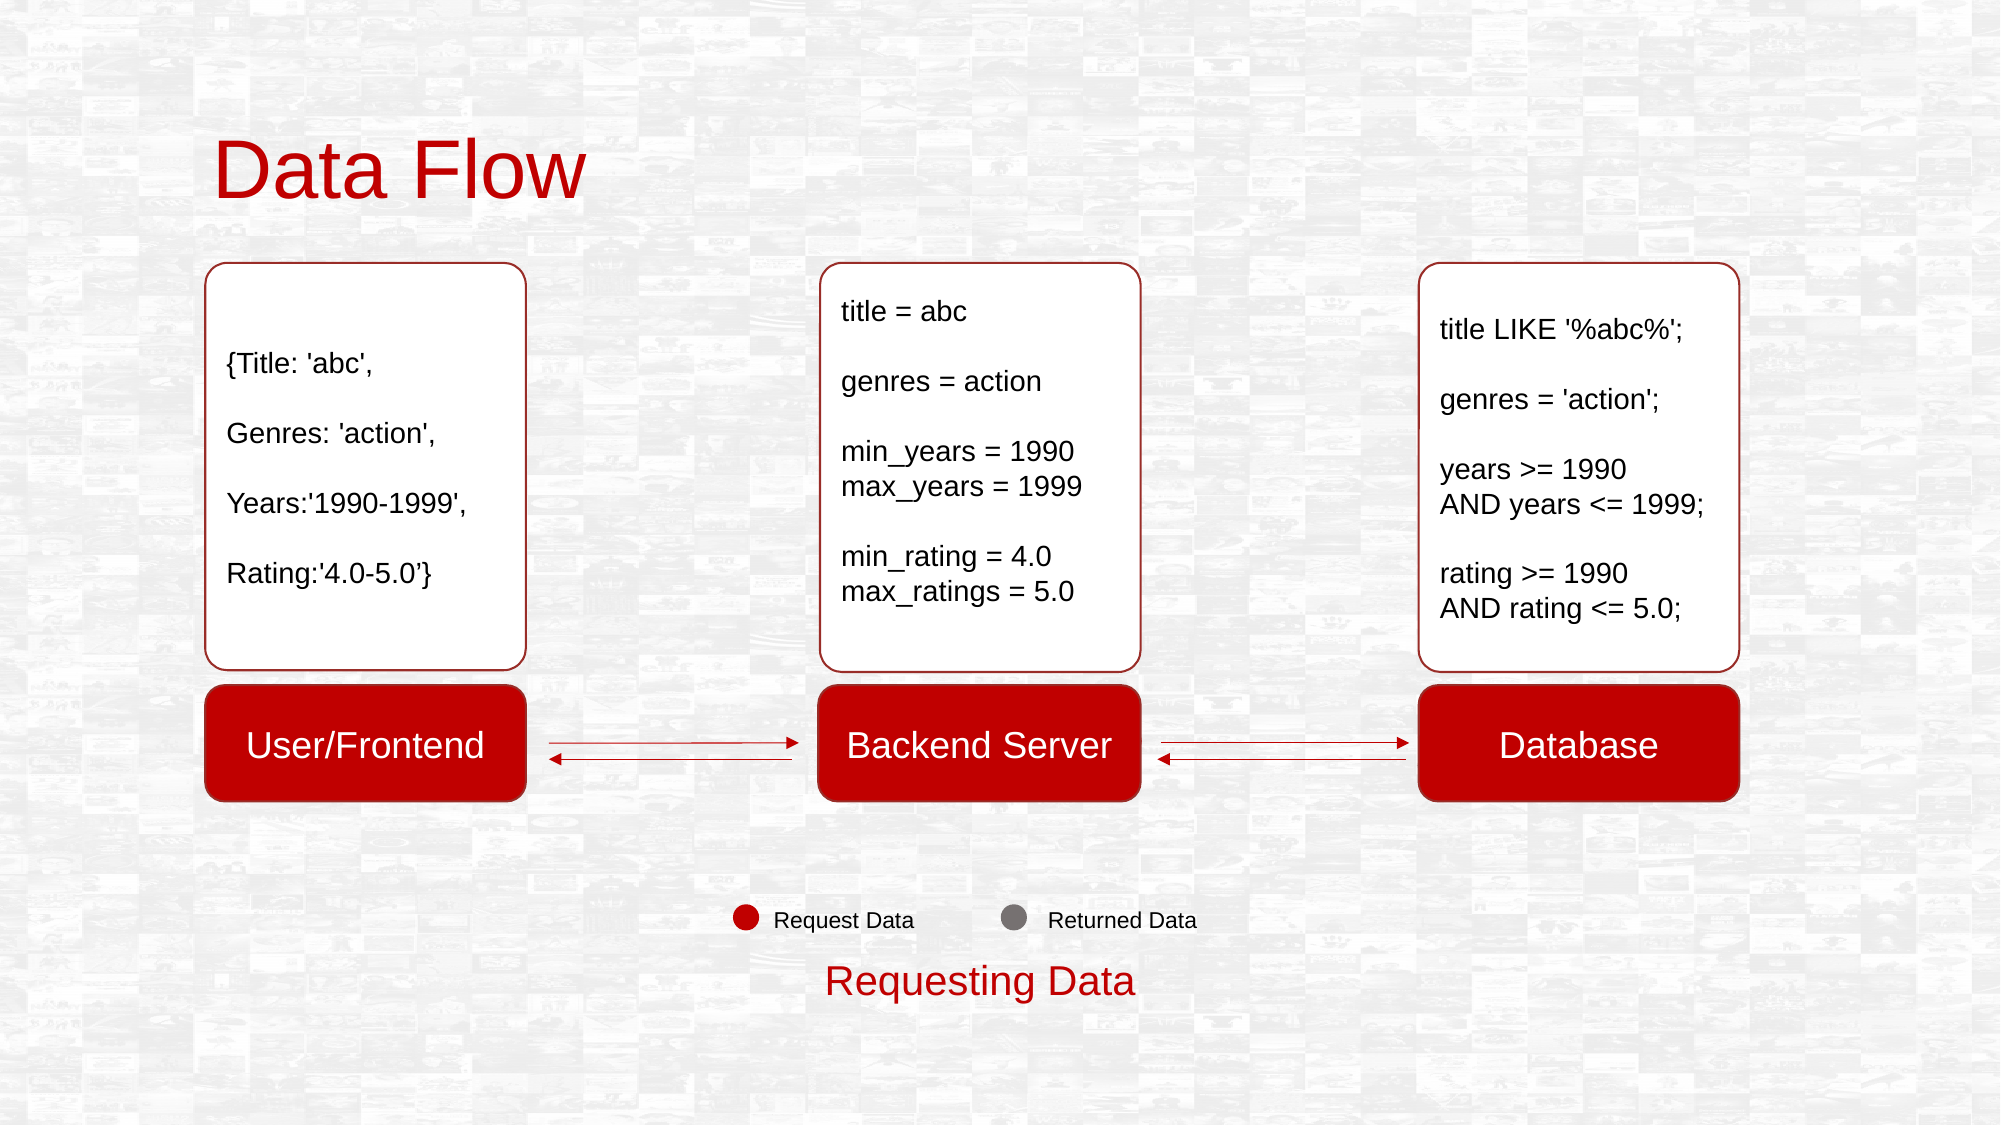

Data Flow
{Title: 'abc',

Genres: 'action',

Years:'1990-1999',

Rating:'4.0-5.0’}
title = abc

genres = action

min_years = 1990
max_years = 1999

min_rating = 4.0
max_ratings = 5.0

title LIKE '%abc%';

genres = 'action';

years >= 1990
AND years <= 1999;

rating >= 1990
AND rating <= 5.0;
Backend Server
Database
User/Frontend

Request Data
Returned Data

Requesting Data